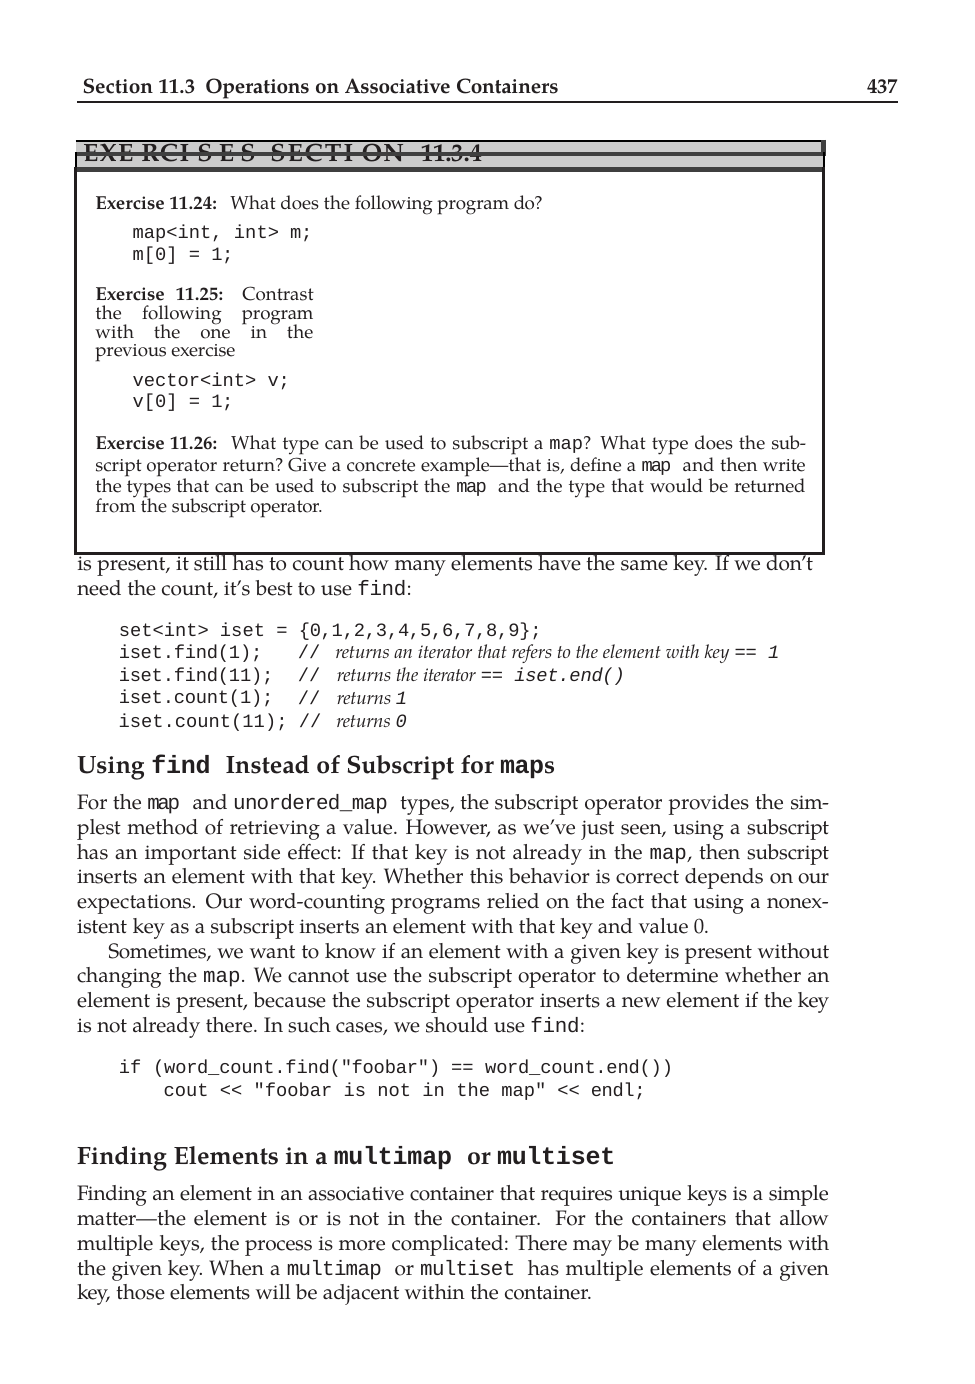

Section 11.3 Operations on Associative Containers
437

|  |
| --- |
| Exe rci s e s Secti on 11.3.4 |
| Exercise 11.24: What does the following program do? map<int, int> m; m[0] = 1; Exercise 11.25: Contrast the following program with the one in the previous exercise vector<int> v; v[0] = 1; Exercise 11.26: What type can be used to subscript a map? What type does the sub- script operator return? Give a concrete example—that is, define a map and then write the types that can be used to subscript the map and the type that would be returned from the subscript operator. |
is present, it still has to count how many elements have the same key. If we don’t need the count, it’s best to use find:
set<int> iset = {0,1,2,3,4,5,6,7,8,9};
// returns an iterator that refers to the element with key == 1
// returns the iterator == iset.end()
// returns 1
iset.find(1); iset.find(11); iset.count(1);
iset.count(11); // returns 0
Using find Instead of Subscript for maps
For the map and unordered_map types, the subscript operator provides the sim- plest method of retrieving a value. However, as we’ve just seen, using a subscript has an important side effect: If that key is not already in the map, then subscript inserts an element with that key. Whether this behavior is correct depends on our expectations. Our word-counting programs relied on the fact that using a nonex- istent key as a subscript inserts an element with that key and value 0.
Sometimes, we want to know if an element with a given key is present without changing the map. We cannot use the subscript operator to determine whether an element is present, because the subscript operator inserts a new element if the key is not already there. In such cases, we should use find:
if (word_count.find("foobar") == word_count.end()) cout << "foobar is not in the map" << endl;
Finding Elements in a multimap or multiset
Finding an element in an associative container that requires unique keys is a simple matter—the element is or is not in the container. For the containers that allow multiple keys, the process is more complicated: There may be many elements with the given key. When a multimap or multiset has multiple elements of a given key, those elements will be adjacent within the container.